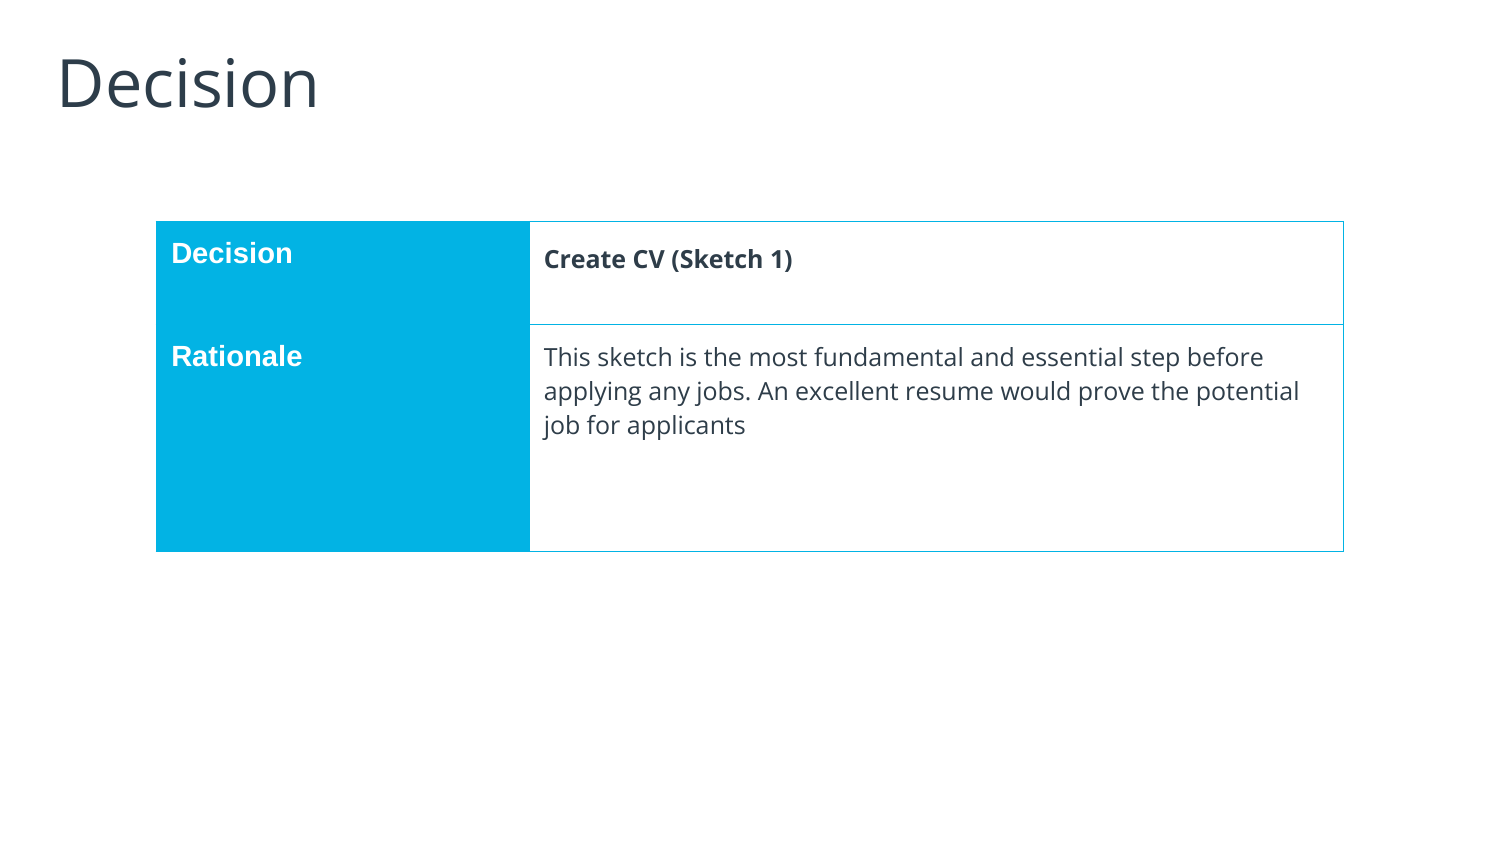

# Decision
| Decision | Create CV (Sketch 1) |
| --- | --- |
| Rationale | This sketch is the most fundamental and essential step before applying any jobs. An excellent resume would prove the potential job for applicants |